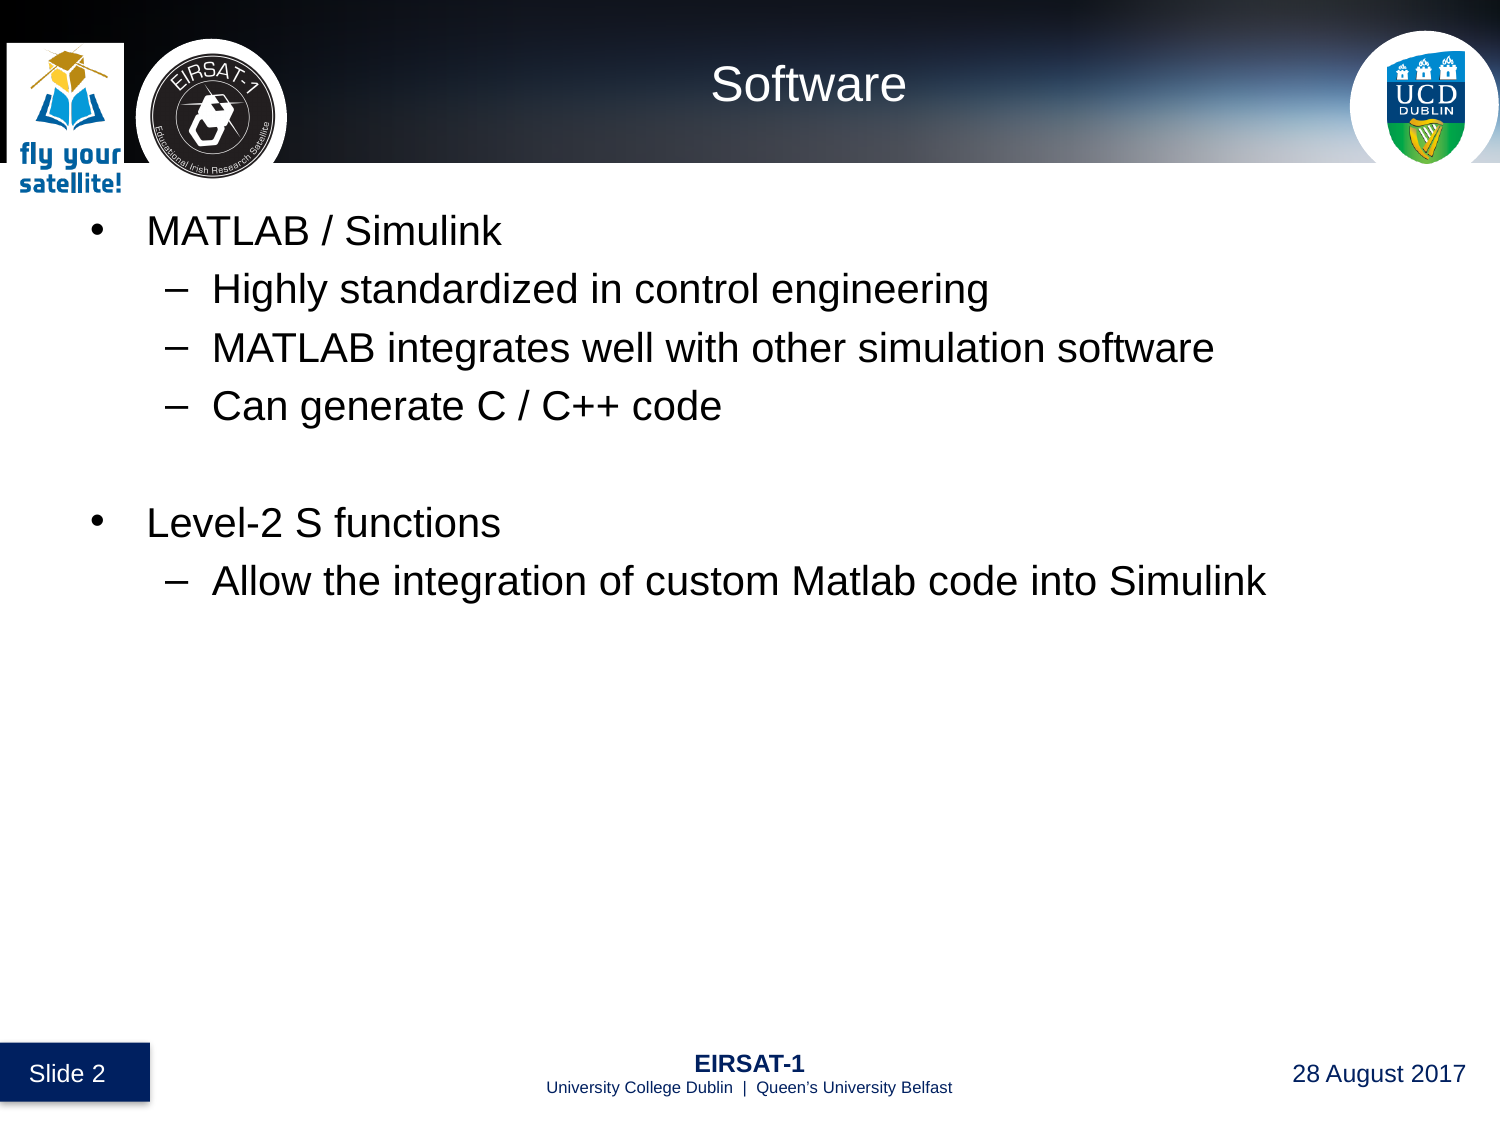

# Software
MATLAB / Simulink
Highly standardized in control engineering
MATLAB integrates well with other simulation software
Can generate C / C++ code

Level-2 S functions
Allow the integration of custom Matlab code into Simulink

  Slide 2
EIRSAT-1
University College Dublin  |  Queen’s University Belfast
28 August 2017